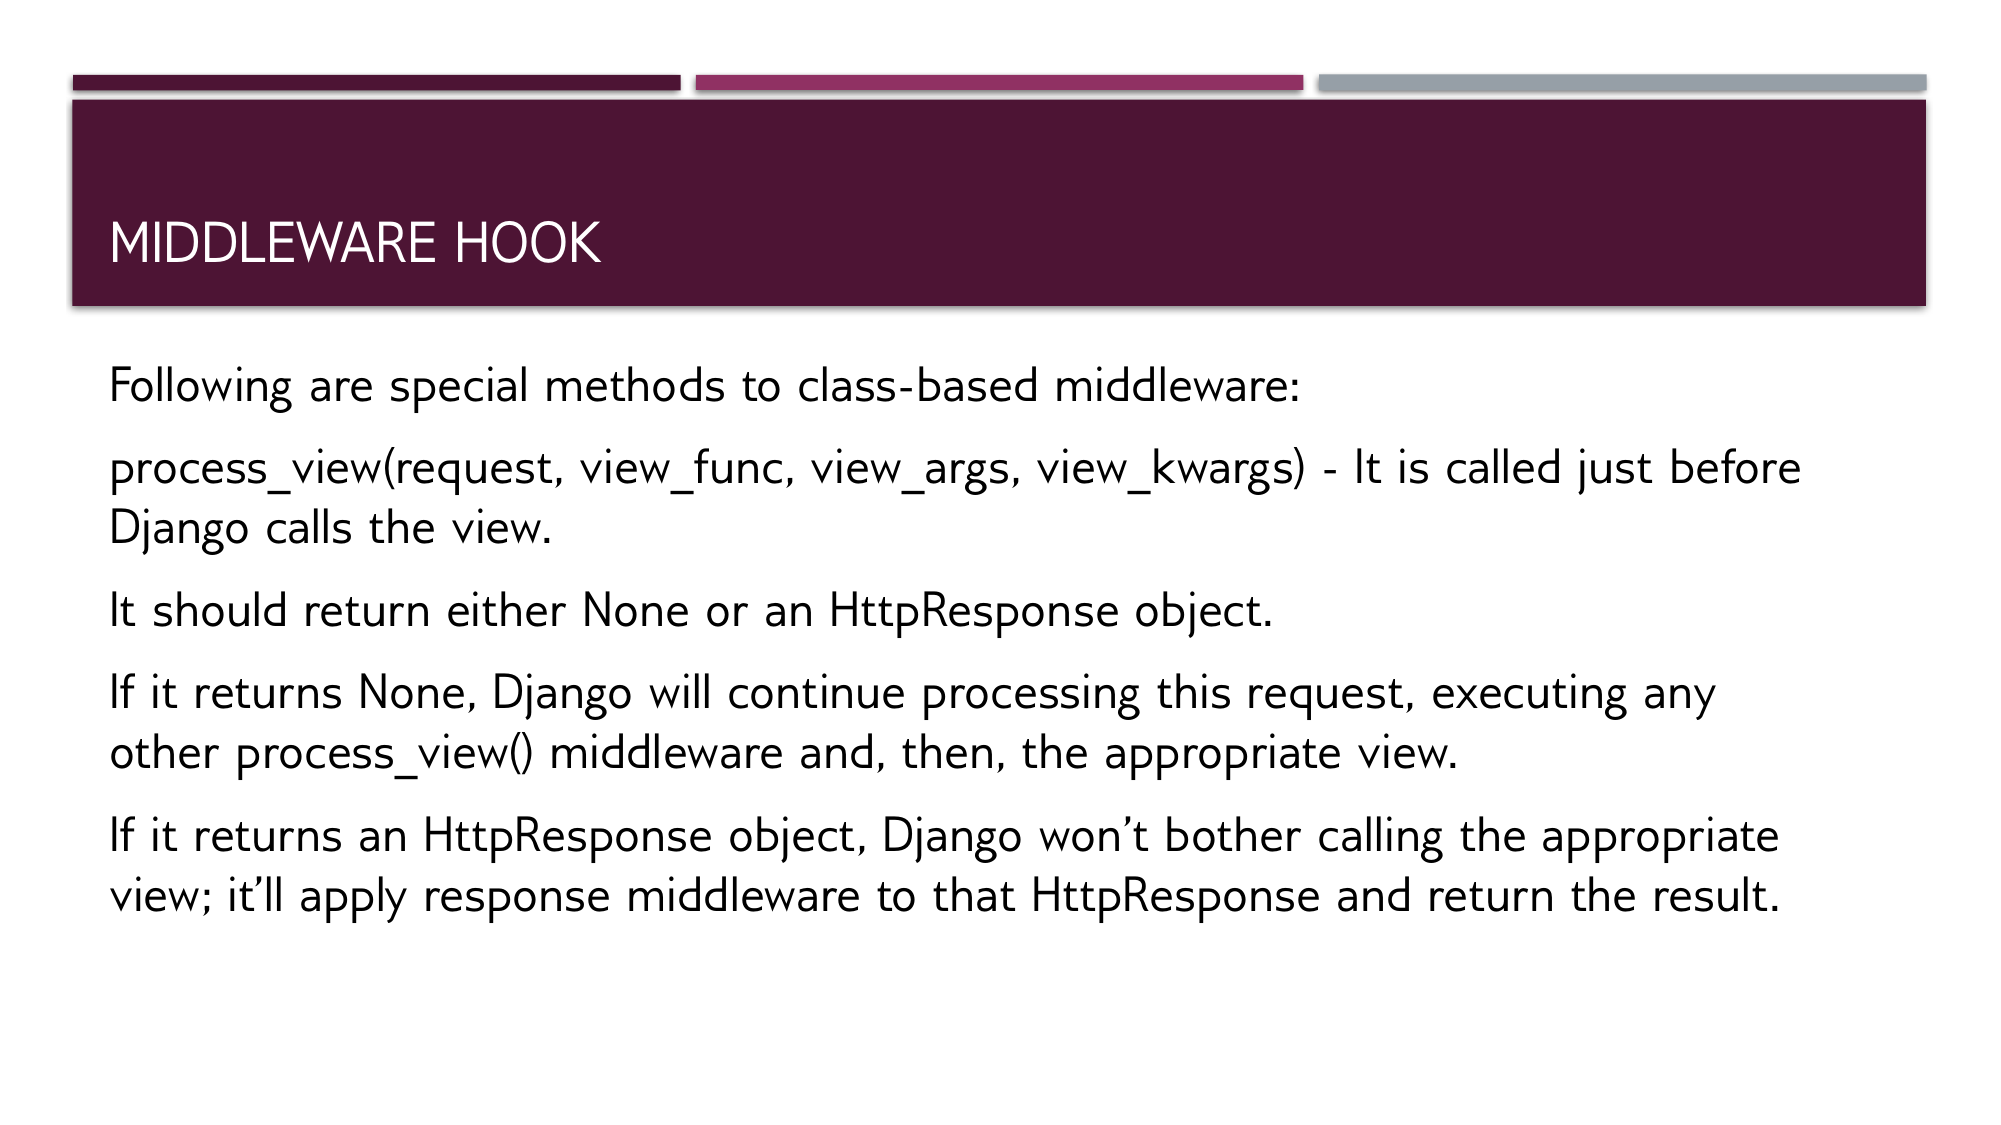

# Middleware hook
Following are special methods to class-based middleware:
process_view(request, view_func, view_args, view_kwargs) - It is called just before Django calls the view.
It should return either None or an HttpResponse object.
If it returns None, Django will continue processing this request, executing any other process_view() middleware and, then, the appropriate view.
If it returns an HttpResponse object, Django won’t bother calling the appropriate view; it’ll apply response middleware to that HttpResponse and return the result.